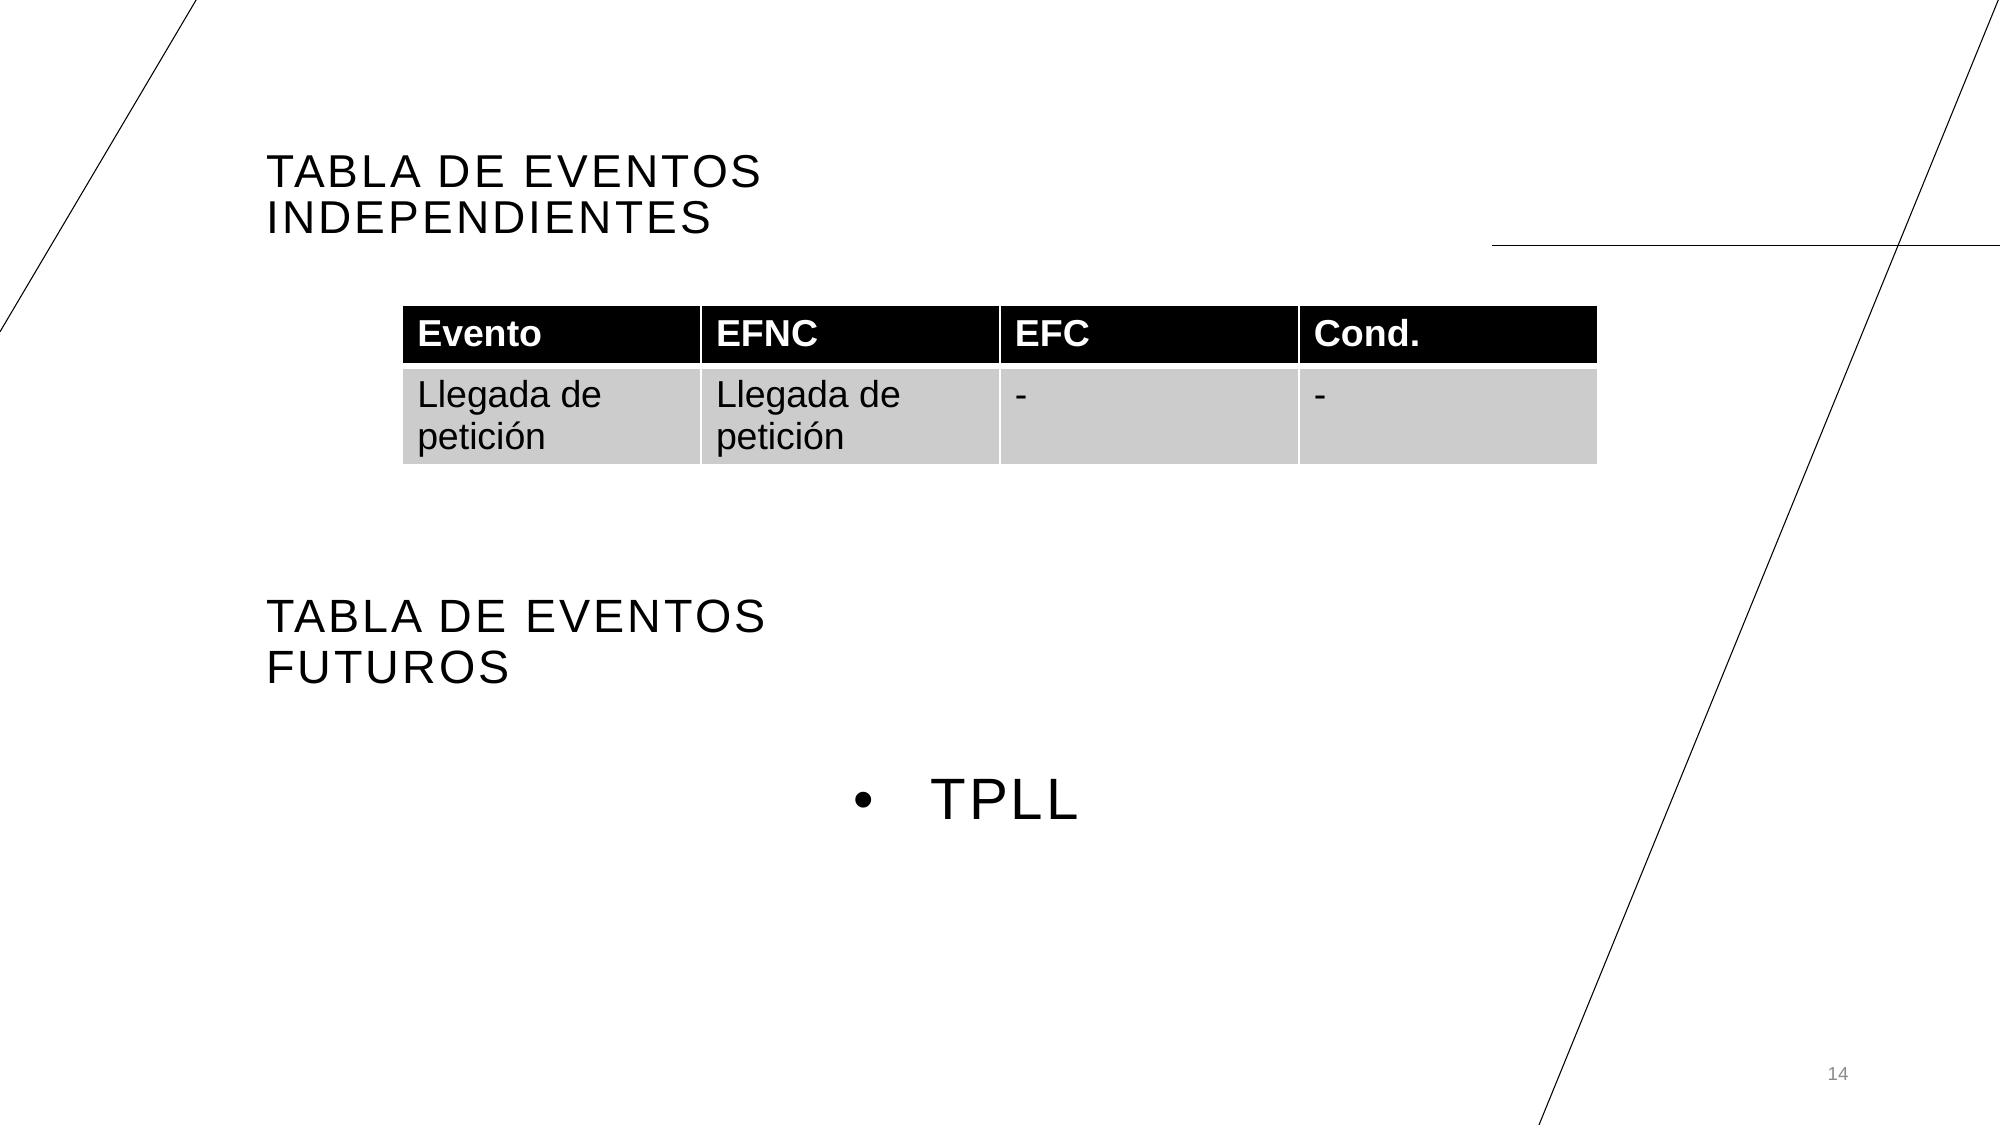

TABLA DE EVENTOS INDEPENDIENTES
| Evento | EFNC | EFC | Cond. |
| --- | --- | --- | --- |
| Llegada de petición | Llegada de petición | - | - |
# TABLA DE EVENTOS FUTUROS
tpll
14